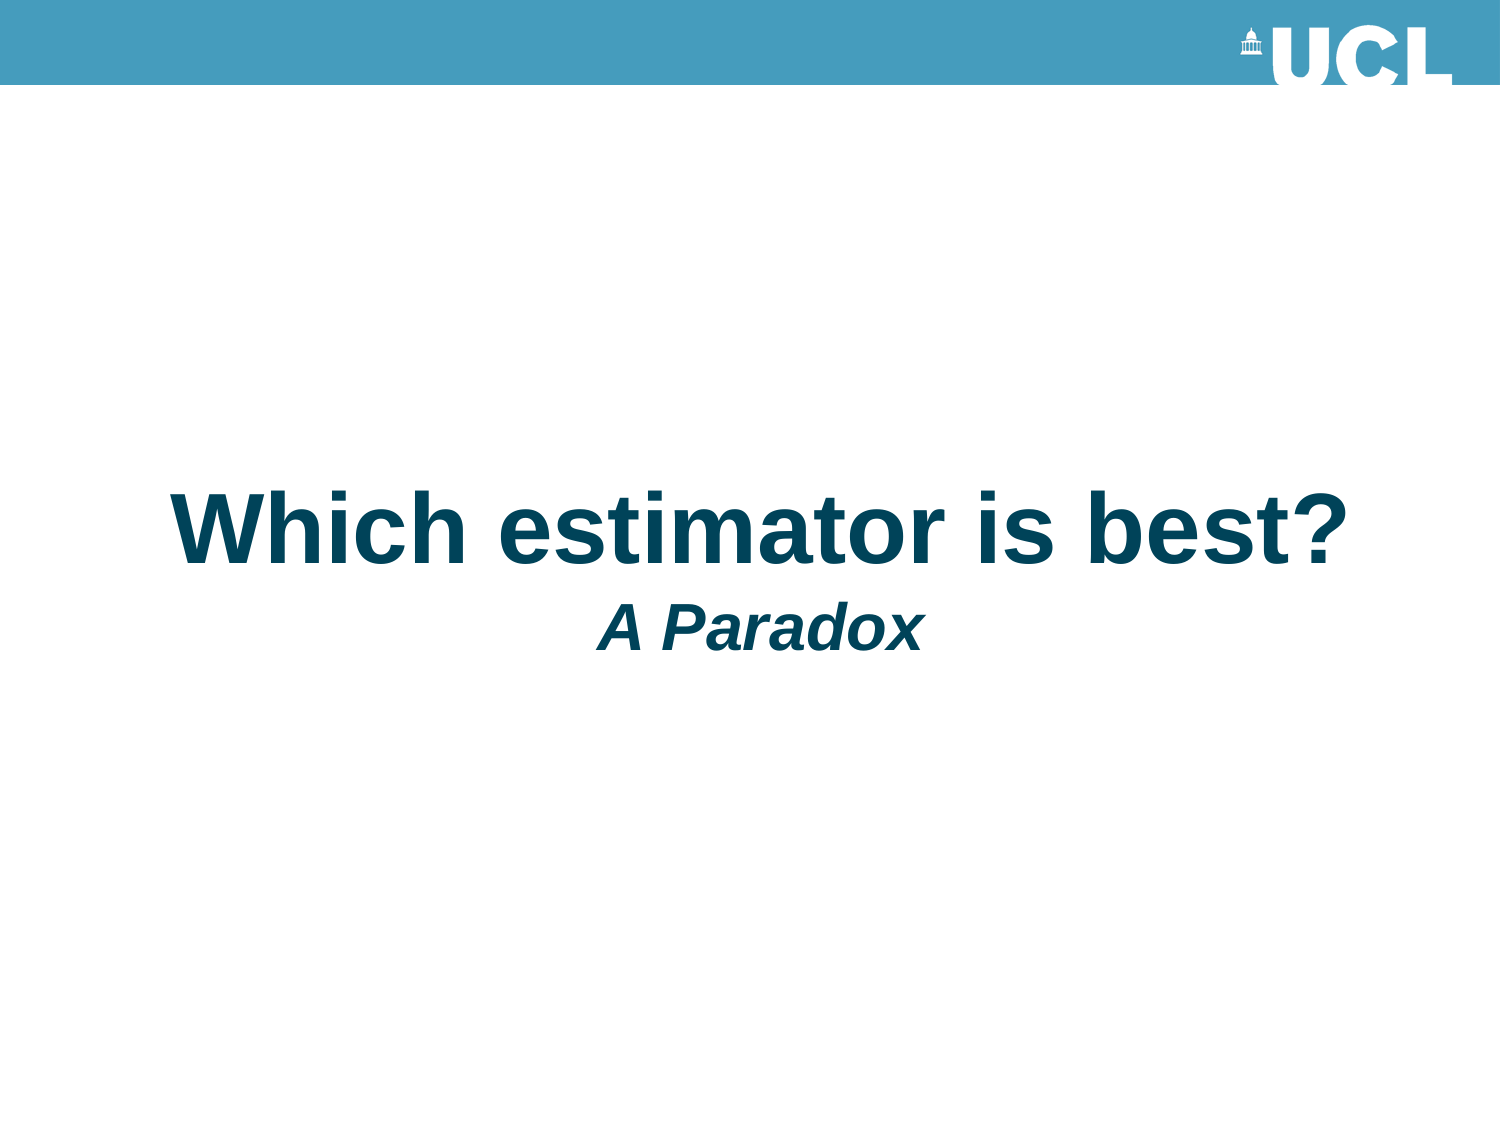

# Which estimator is best? A Paradox